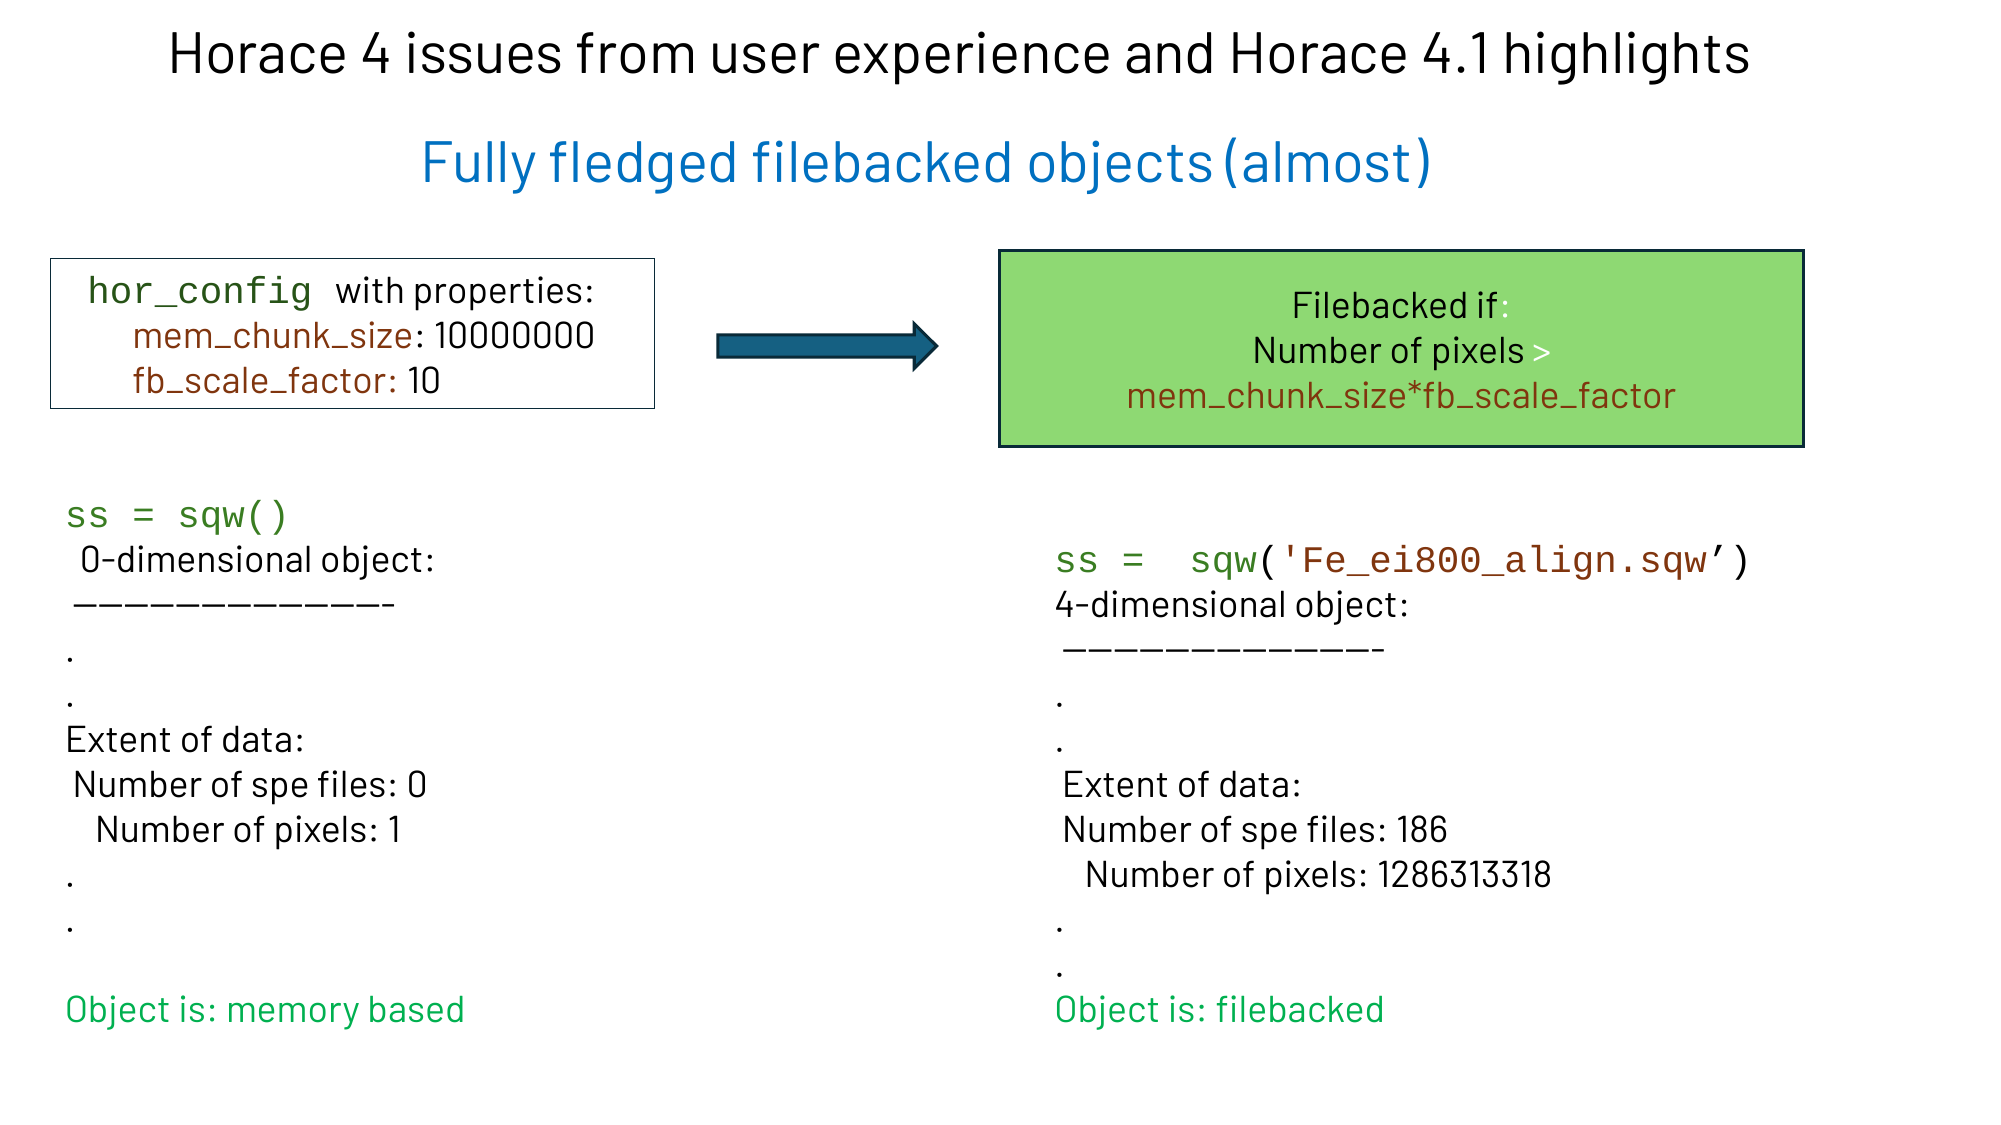

Horace 4 issues from user experience and Horace 4.1 highlights
Fully fledged filebacked objects (almost)
Filebacked if:
Number of pixels > mem_chunk_size*fb_scale_factor
 hor_config with properties:
         mem_chunk_size: 10000000
         fb_scale_factor: 10

ss = sqw()
  0-dimensional object:
 -------------------------
.
.
Extent of data:
 Number of spe files: 0
    Number of pixels: 1
.
.

Object is: memory based
ss =  sqw('Fe_ei800_align.sqw’)
4-dimensional object:
 -------------------------
.
.
 Extent of data:
 Number of spe files: 186
    Number of pixels: 1286313318
.
.
Object is: filebacked